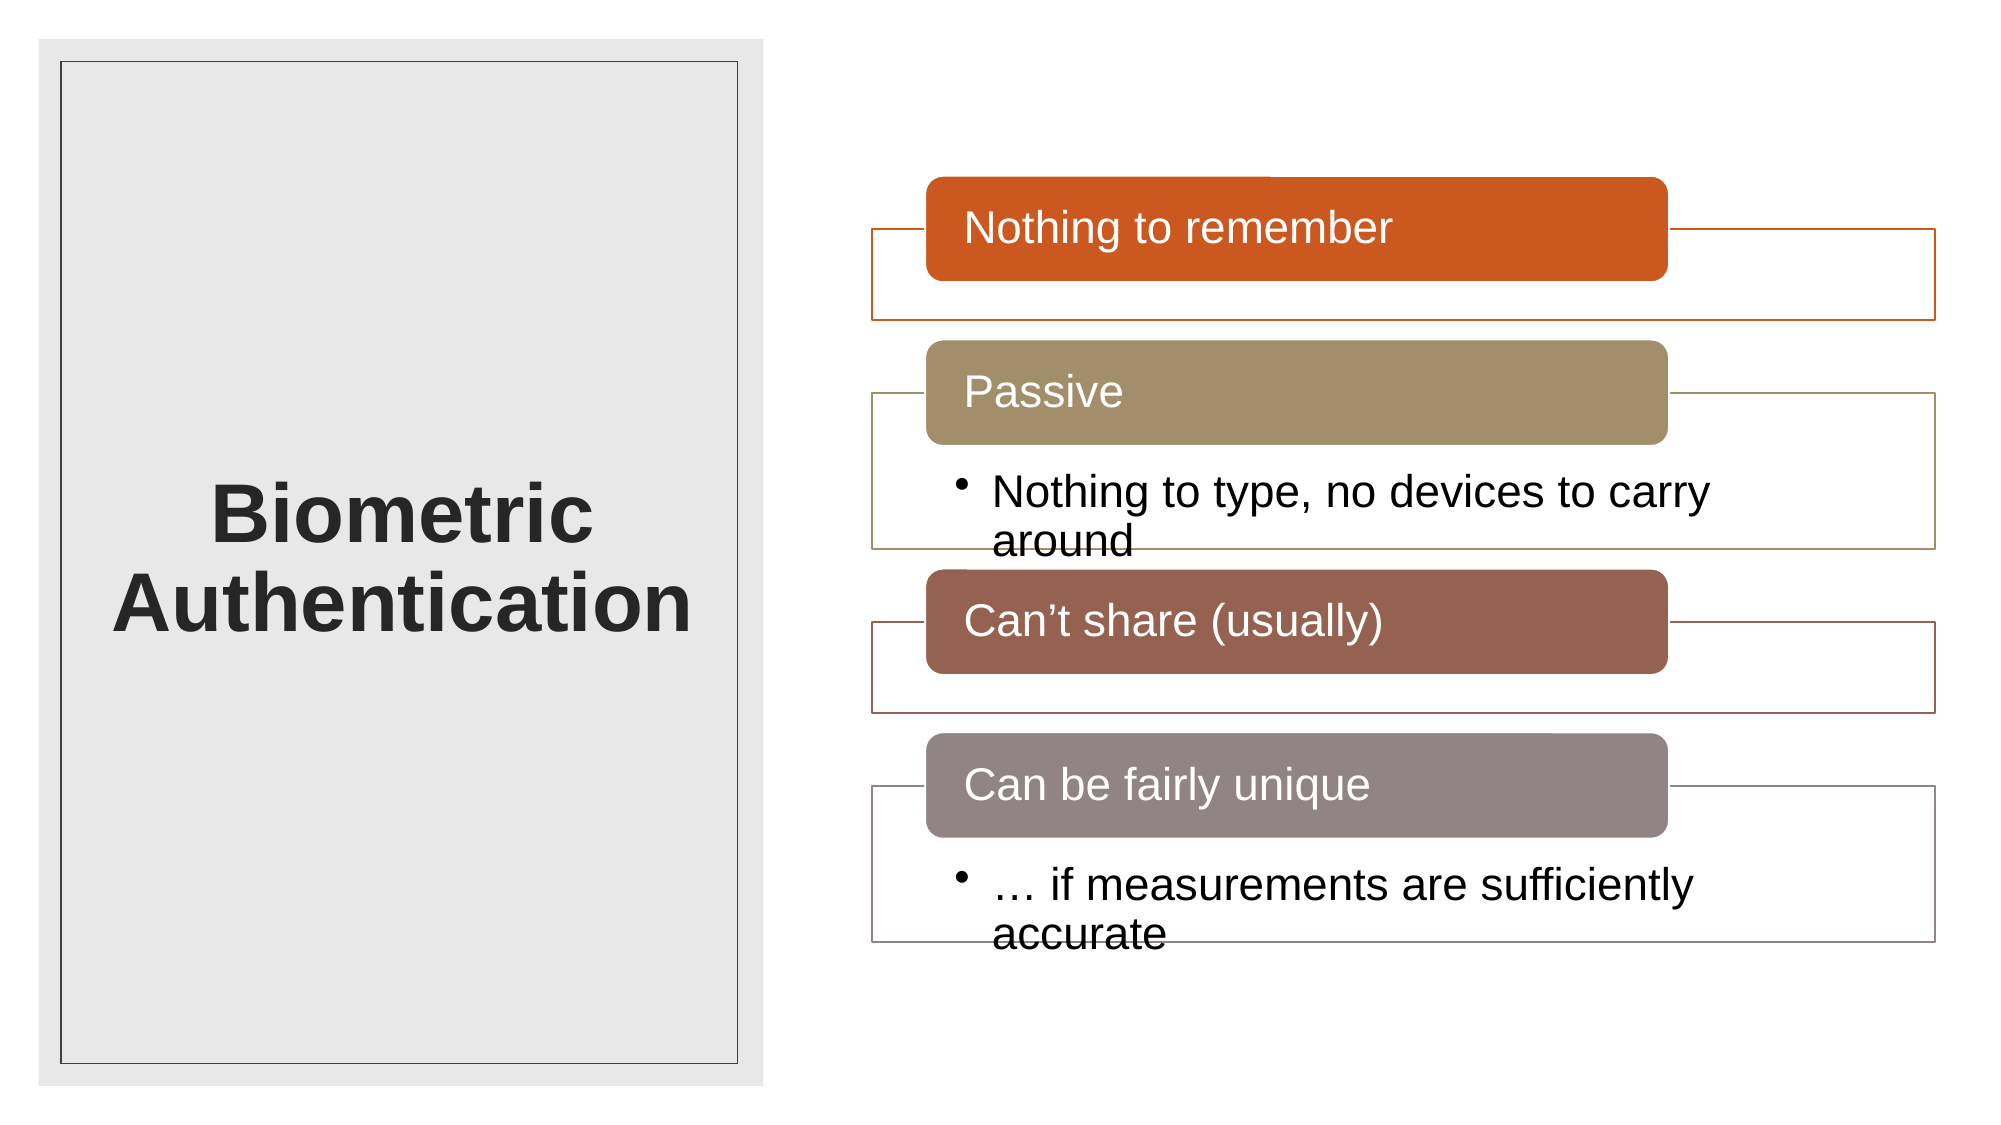

# Biometric Authentication
Nothing to remember
Nothing to type, no devices to carry around
Passive
Can’t share (usually)
… if measurements are sufficiently accurate
Can be fairly unique